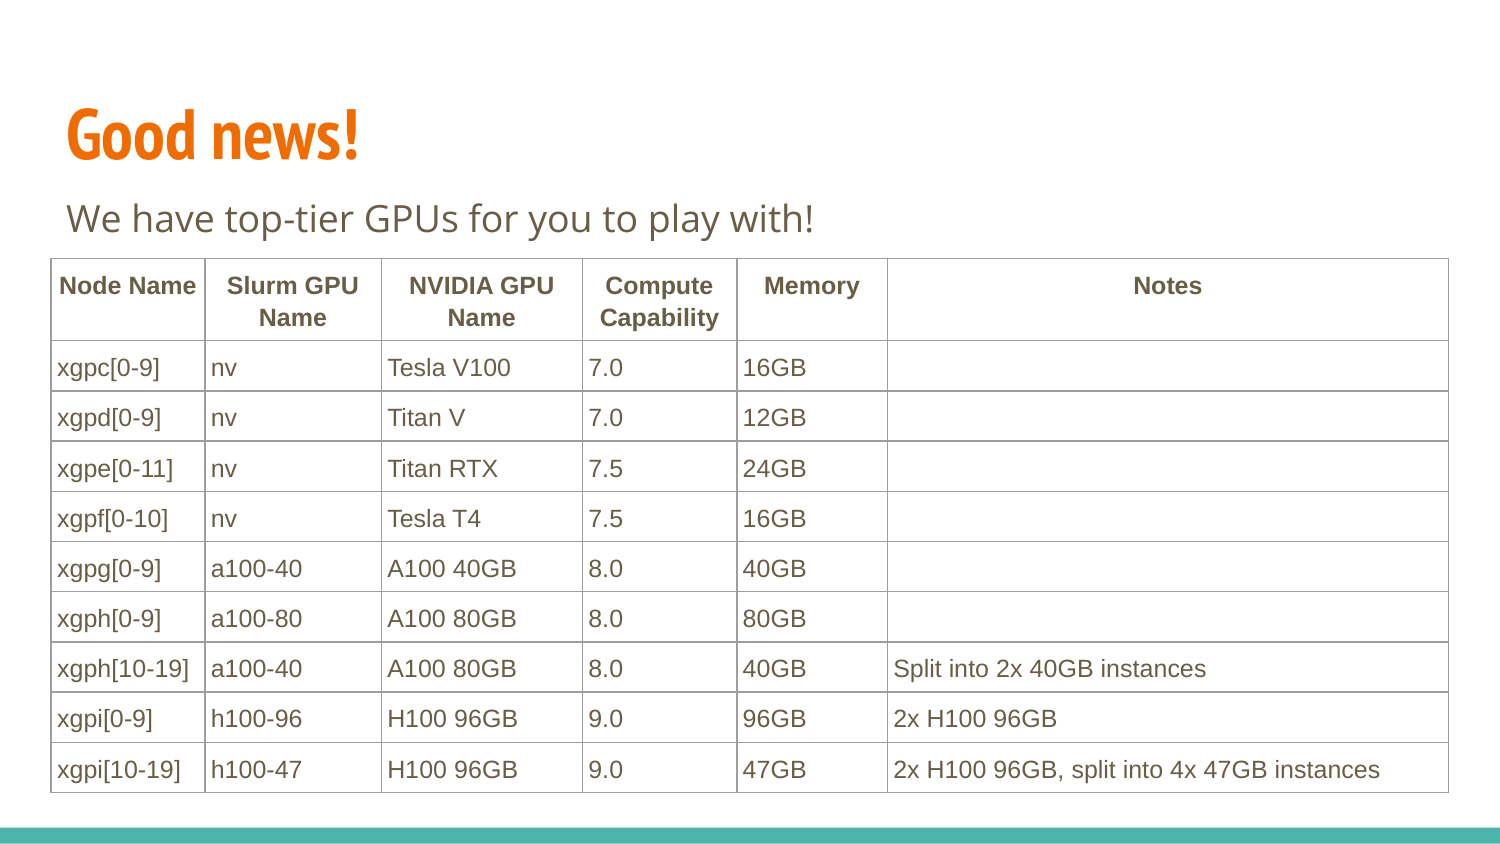

# Good news!
We have top-tier GPUs for you to play with!
| Node Name | Slurm GPU Name | NVIDIA GPU Name | Compute Capability | Memory | Notes |
| --- | --- | --- | --- | --- | --- |
| xgpc[0-9] | nv | Tesla V100 | 7.0 | 16GB |  |
| xgpd[0-9] | nv | Titan V | 7.0 | 12GB |  |
| xgpe[0-11] | nv | Titan RTX | 7.5 | 24GB |  |
| xgpf[0-10] | nv | Tesla T4 | 7.5 | 16GB |  |
| xgpg[0-9] | a100-40 | A100 40GB | 8.0 | 40GB |  |
| xgph[0-9] | a100-80 | A100 80GB | 8.0 | 80GB |  |
| xgph[10-19] | a100-40 | A100 80GB | 8.0 | 40GB | Split into 2x 40GB instances |
| xgpi[0-9] | h100-96 | H100 96GB | 9.0 | 96GB | 2x H100 96GB |
| xgpi[10-19] | h100-47 | H100 96GB | 9.0 | 47GB | 2x H100 96GB, split into 4x 47GB instances |